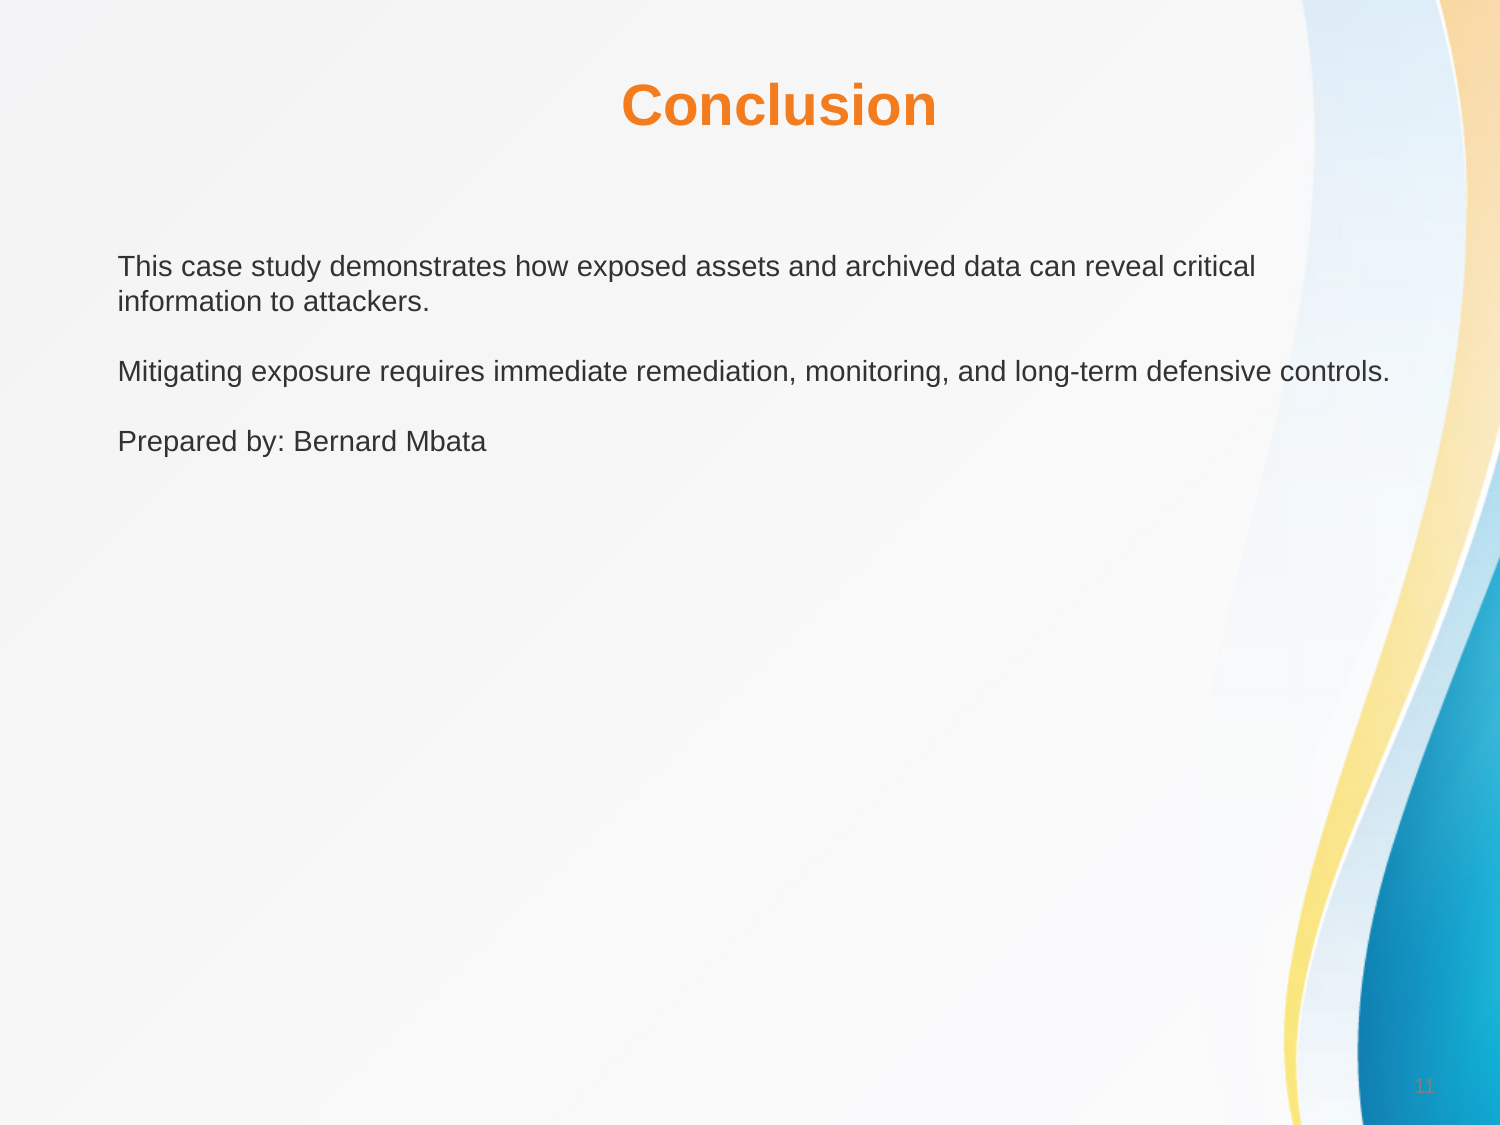

Conclusion
This case study demonstrates how exposed assets and archived data can reveal critical
information to attackers.

Mitigating exposure requires immediate remediation, monitoring, and long-term defensive controls.

Prepared by: Bernard Mbata

11